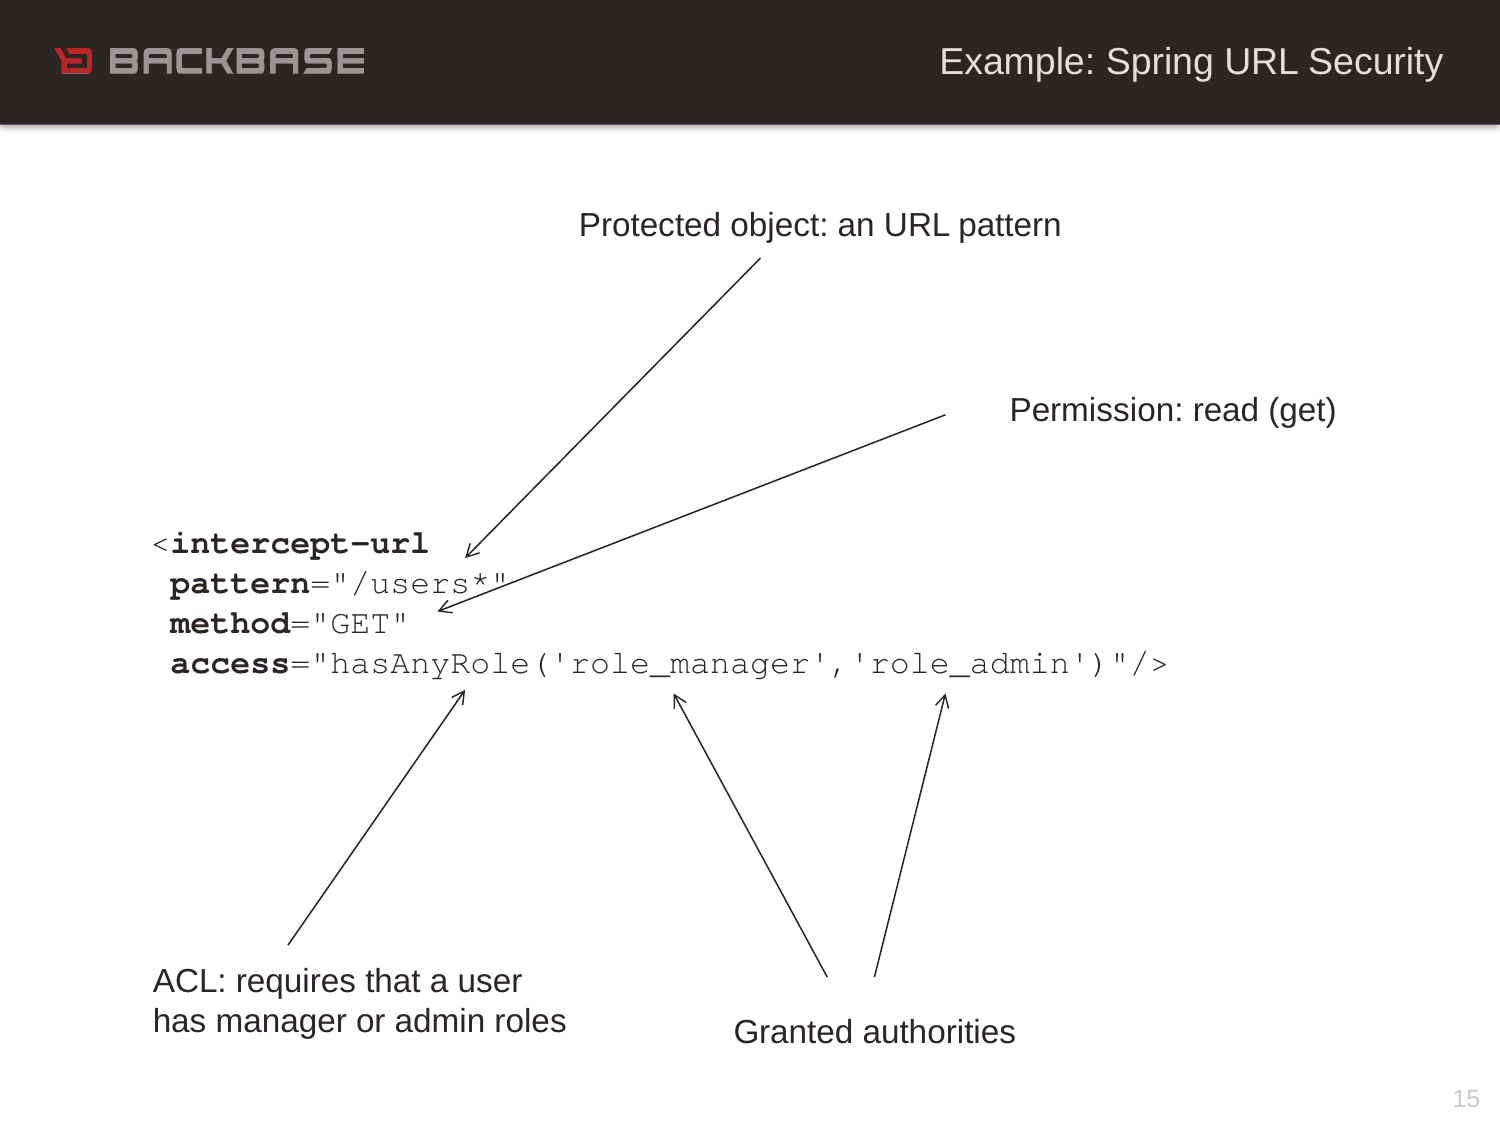

Example: Spring URL Security
Protected object: an URL pattern
Permission: read (get)
<intercept-url
 pattern="/users*"
 method="GET"
 access="hasAnyRole('role_manager','role_admin')"/>
ACL: requires that a user
has manager or admin roles
Granted authorities
15